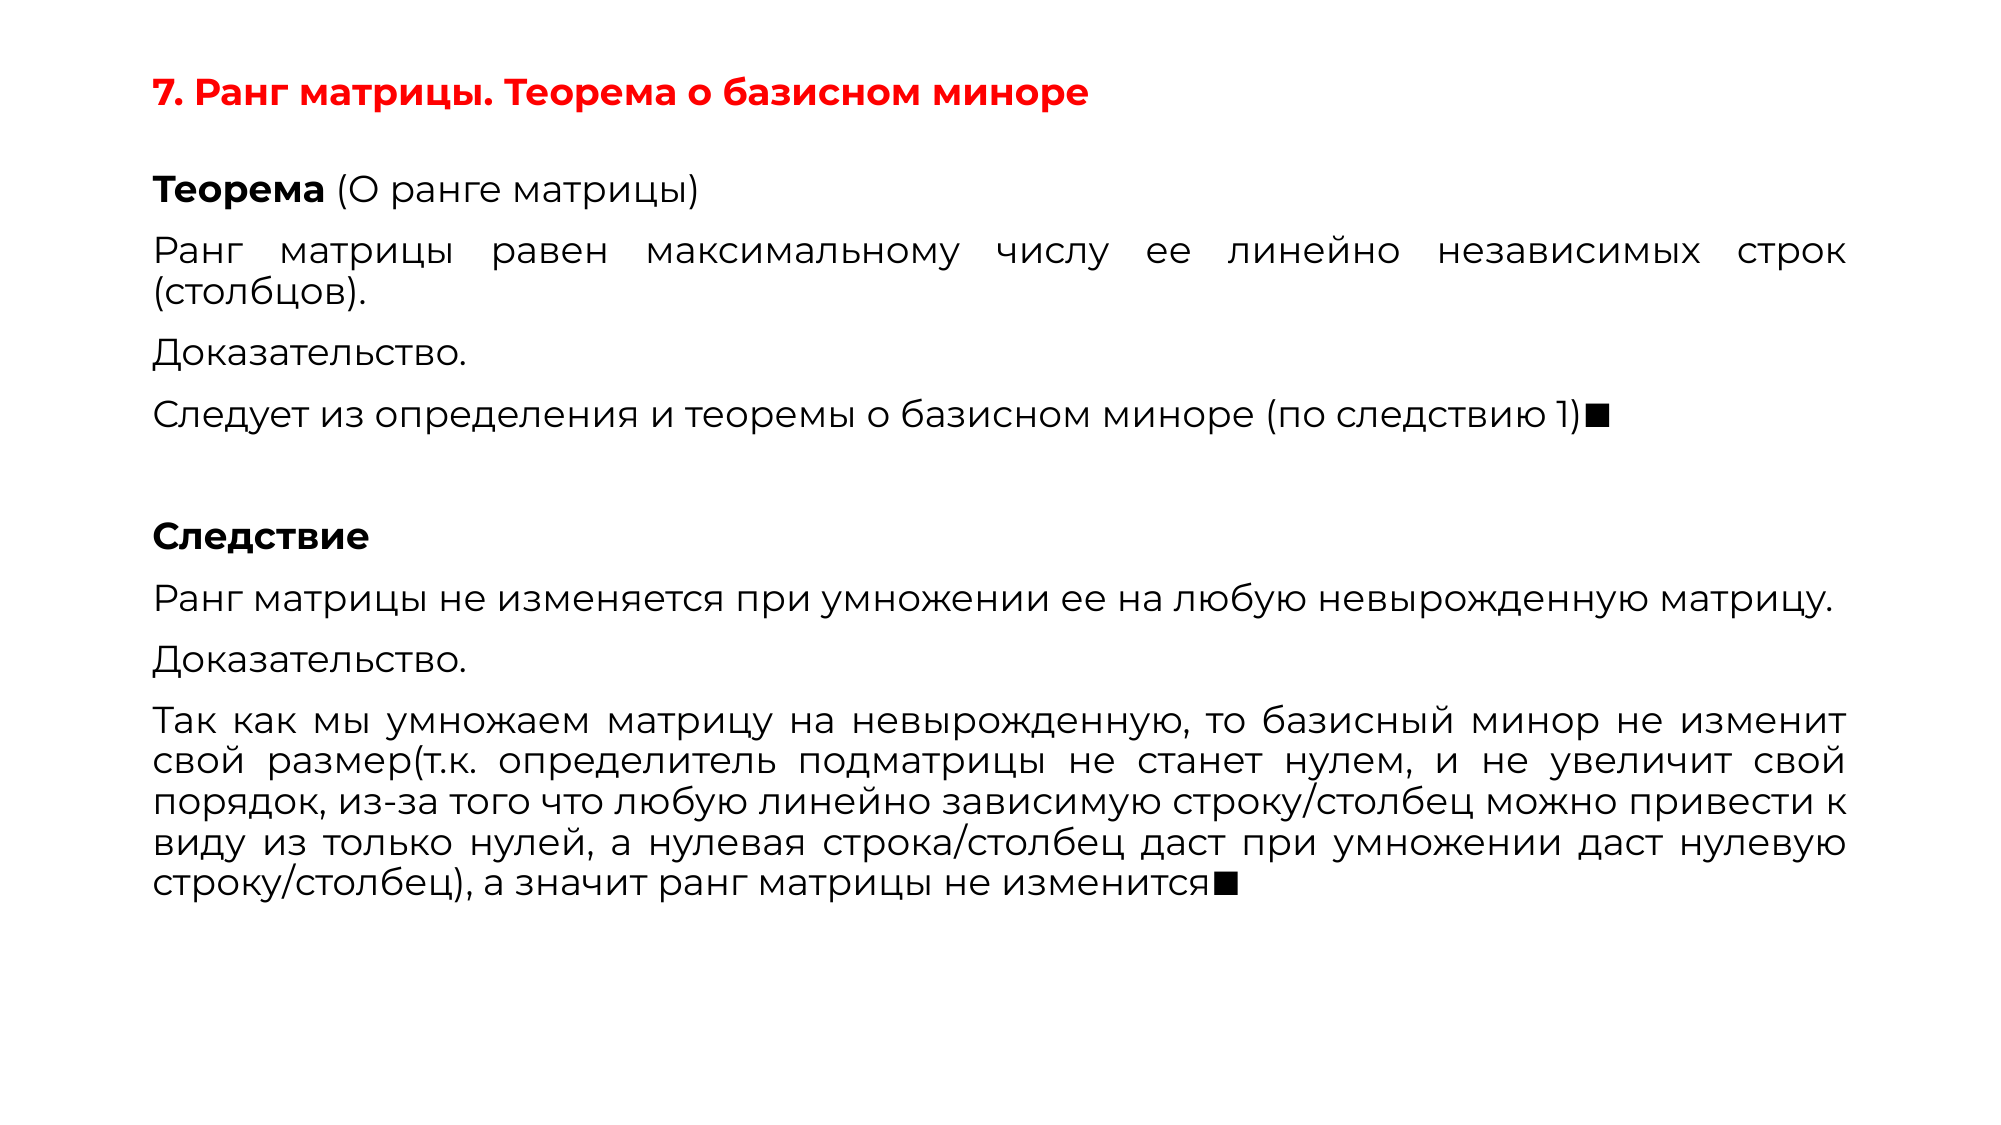

# 7. Ранг матрицы. Теорема о базисном миноре
Теорема (О ранге матрицы)
Ранг матрицы равен максимальному числу ее линейно независимых строк (столбцов).
Доказательство.
Следует из определения и теоремы о базисном миноре (по следствию 1)∎

Следствие
Ранг матрицы не изменяется при умножении ее на любую невырожденную матрицу.
Доказательство.
Так как мы умножаем матрицу на невырожденную, то базисный минор не изменит свой размер(т.к. определитель подматрицы не станет нулем, и не увеличит свой порядок, из-за того что любую линейно зависимую строку/столбец можно привести к виду из только нулей, а нулевая строка/столбец даст при умножении даст нулевую строку/столбец), а значит ранг матрицы не изменится∎